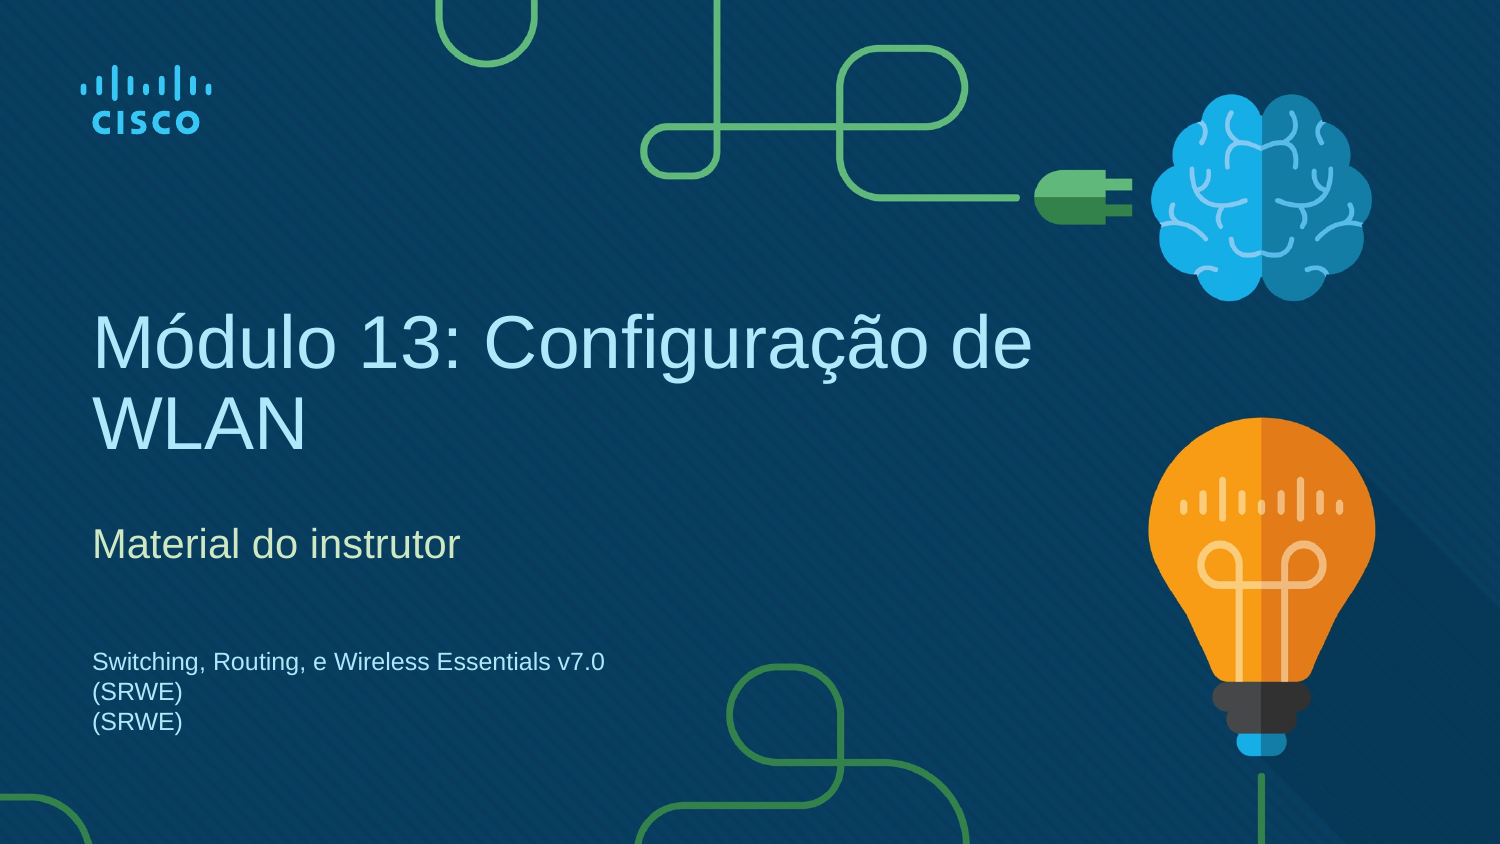

# Módulo 13: Configuração de WLAN
Material do instrutor
Switching, Routing, e Wireless Essentials v7.0 (SRWE)
(SRWE)